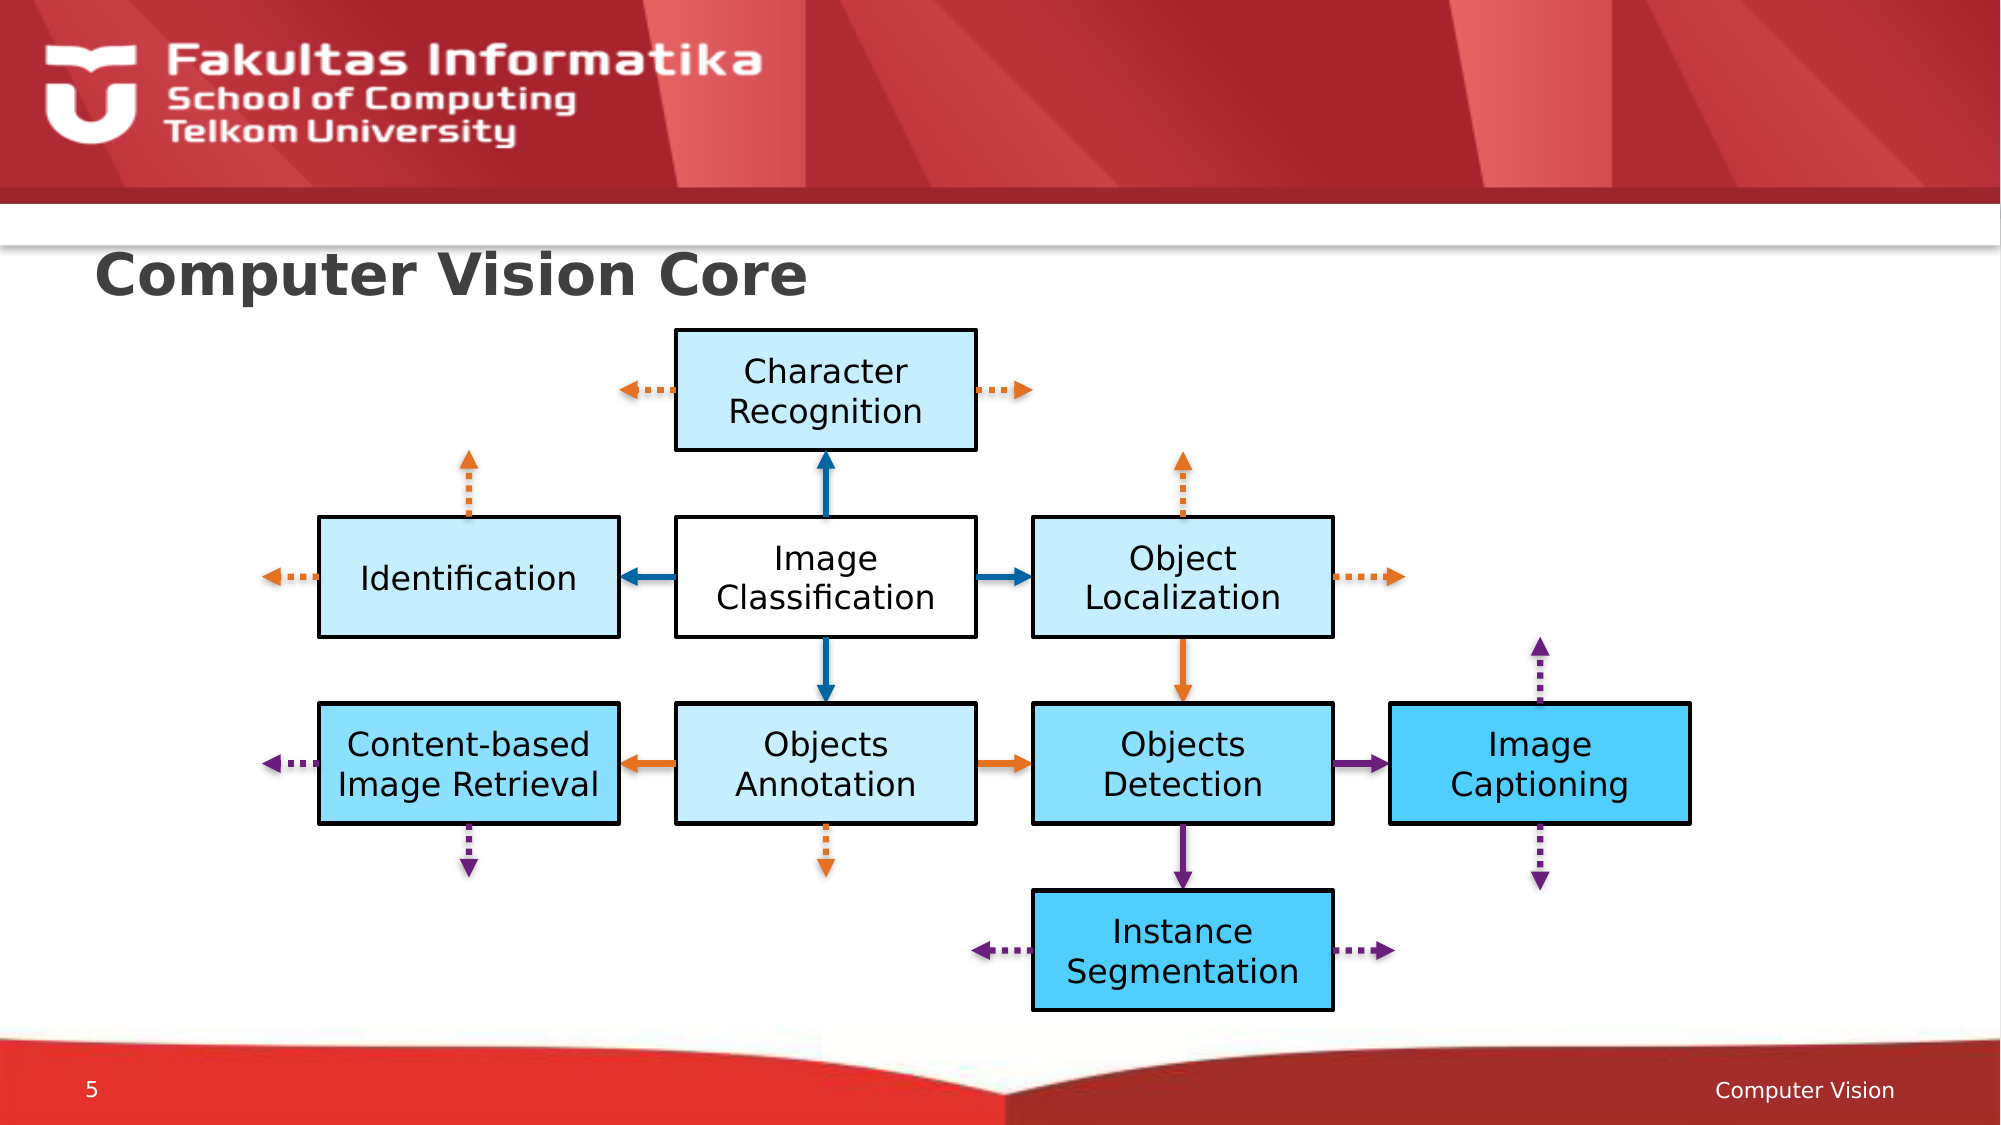

# Computer Vision Core
Character Recognition
Identification
Image Classification
Object Localization
Objects Annotation
Content-based Image Retrieval
Objects Detection
Image Captioning
Instance Segmentation
Computer Vision
5